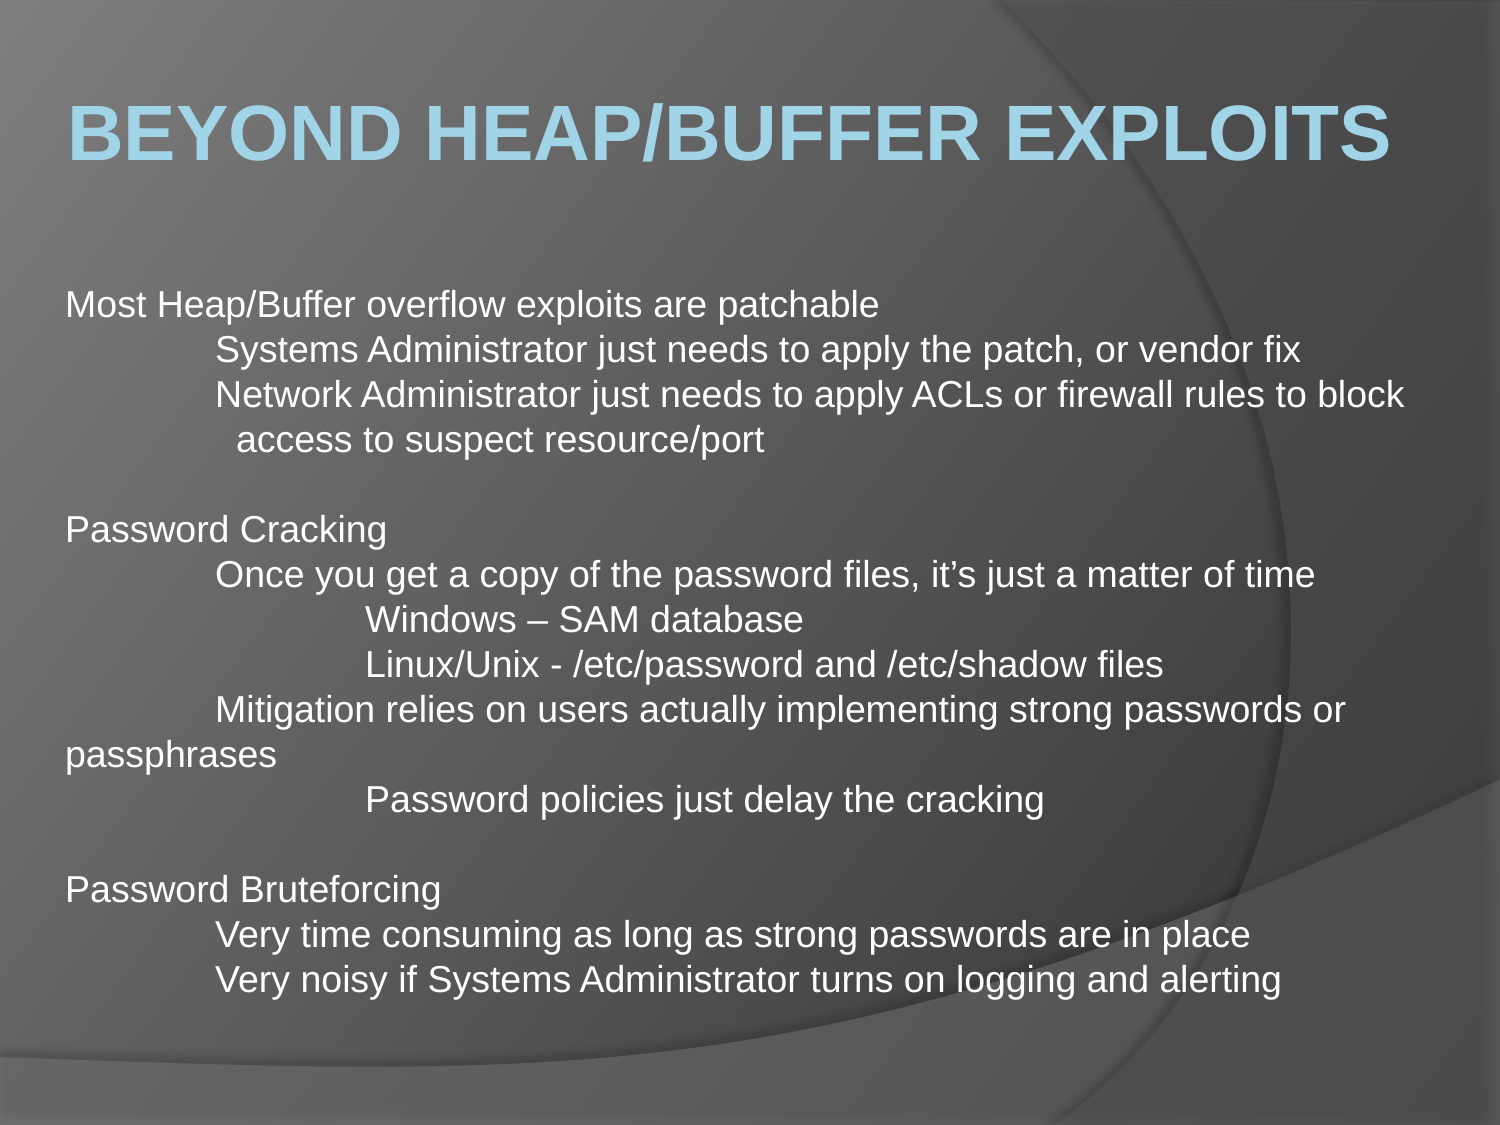

# Beyond heap/buffer exploits

Most Heap/Buffer overflow exploits are patchable
	Systems Administrator just needs to apply the patch, or vendor fix
	Network Administrator just needs to apply ACLs or firewall rules to block 	  access to suspect resource/port

Password Cracking
	Once you get a copy of the password files, it’s just a matter of time
		Windows – SAM database
		Linux/Unix - /etc/password and /etc/shadow files
	Mitigation relies on users actually implementing strong passwords or 	passphrases
		Password policies just delay the cracking

Password Bruteforcing
	Very time consuming as long as strong passwords are in place
	Very noisy if Systems Administrator turns on logging and alerting